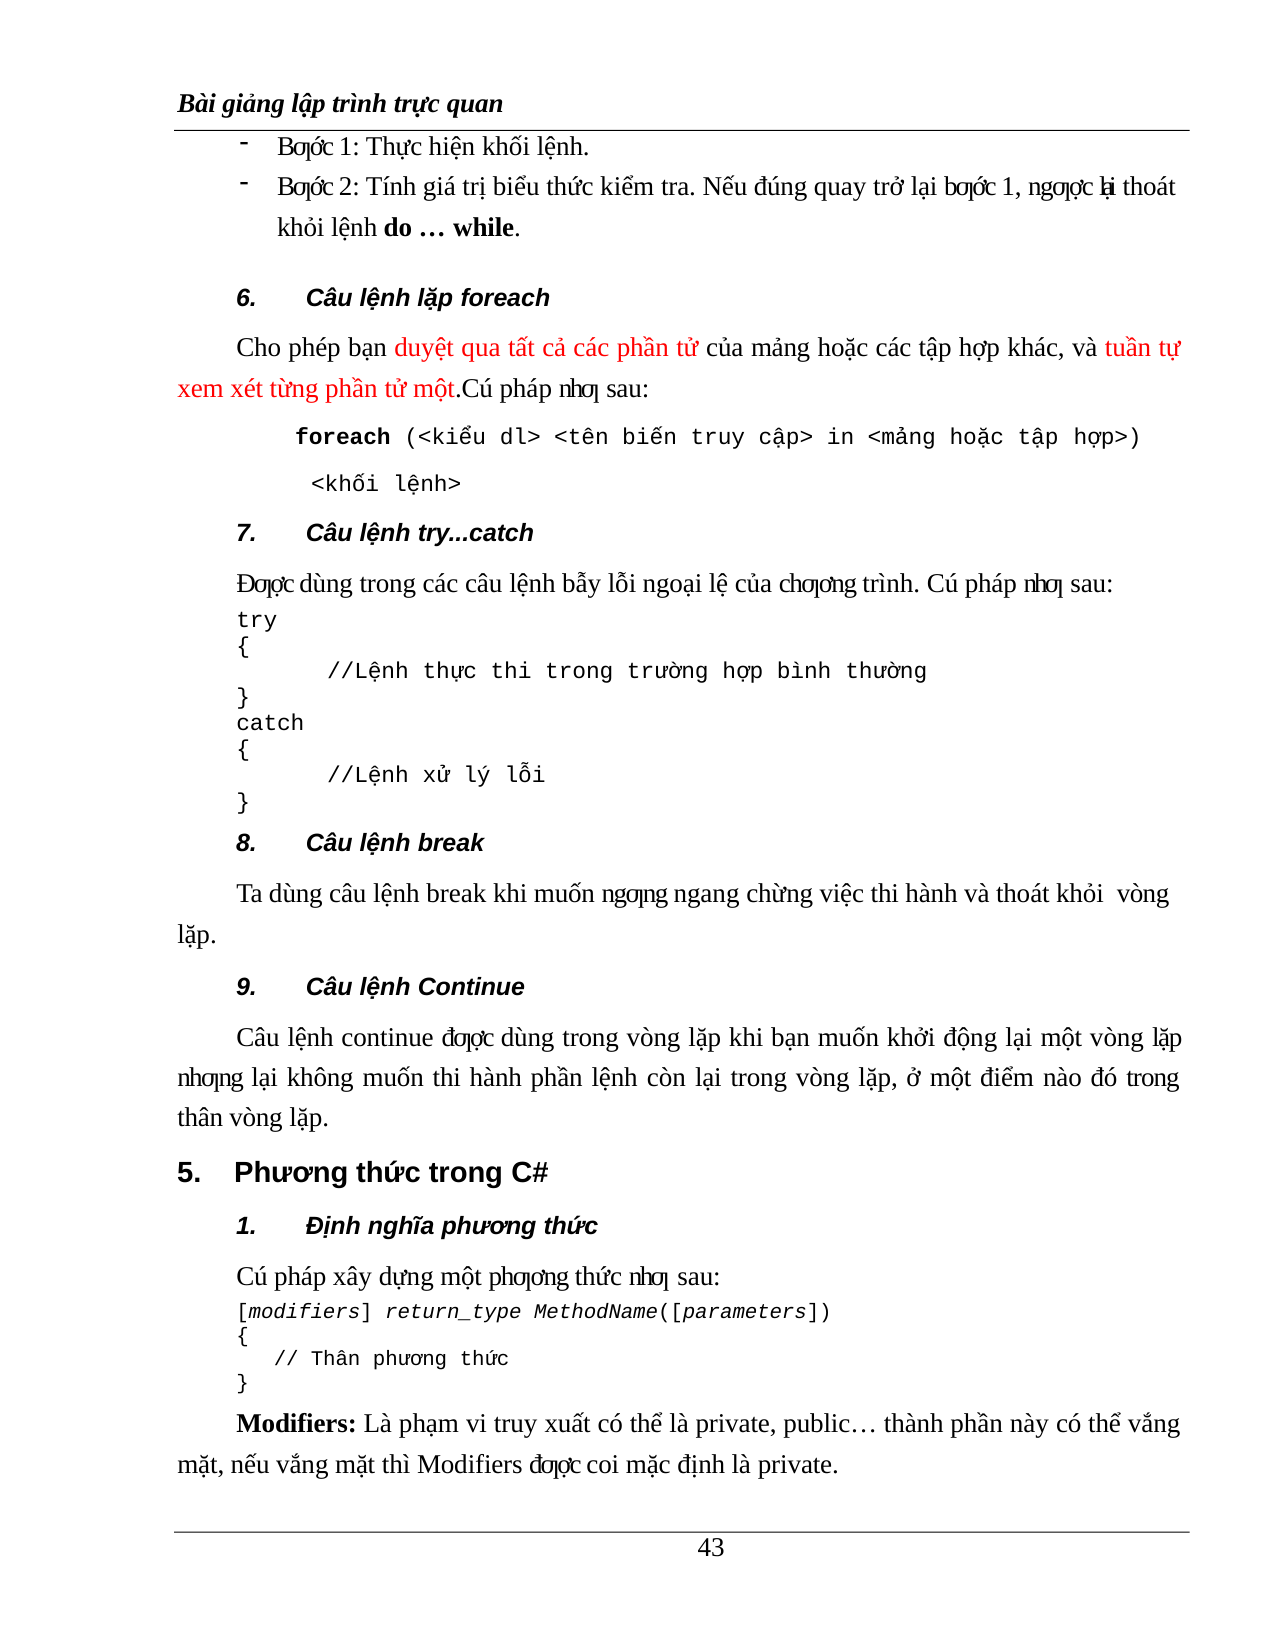

Bài giảng lập trình trực quan
Bƣớc 1: Thực hiện khối lệnh.
Bƣớc 2: Tính giá trị biểu thức kiểm tra. Nếu đúng quay trở lại bƣớc 1, ngƣợc lại   thoát khỏi lệnh do … while.

Câu lệnh lặp foreach
Cho phép bạn duyệt qua tất cả các phần tử của mảng hoặc các tập hợp khác, và tuần tự  xem xét từng phần tử một.Cú pháp nhƣ sau:
foreach (<kiểu dl> <tên biến truy cập> in <mảng hoặc tập hợp>)
<khối lệnh>
Câu lệnh try...catch
Đƣợc dùng trong các câu lệnh bẫy lỗi ngoại lệ của chƣơng trình. Cú pháp nhƣ sau:
try
{
//Lệnh thực thi trong trường hợp bình thường
}
catch
{
//Lệnh xử lý lỗi
}
Câu lệnh break
Ta dùng câu lệnh break khi muốn ngƣng ngang chừng việc thi hành và thoát khỏi vòng
lặp.
Câu lệnh Continue
Câu lệnh continue đƣợc dùng trong vòng lặp khi bạn muốn khởi động lại một vòng lặp  nhƣng lại không muốn thi hành phần lệnh còn lại trong vòng lặp, ở một điểm nào đó trong  thân vòng lặp.
Phương thức trong C#
Định nghĩa phương thức
Cú pháp xây dựng một phƣơng thức nhƣ sau:
[modifiers] return_type MethodName([parameters])
{
// Thân phương thức
}
Modifiers: Là phạm vi truy xuất có thể là private, public… thành phần này có thể vắng  mặt, nếu vắng mặt thì Modifiers đƣợc coi mặc định là private.
43